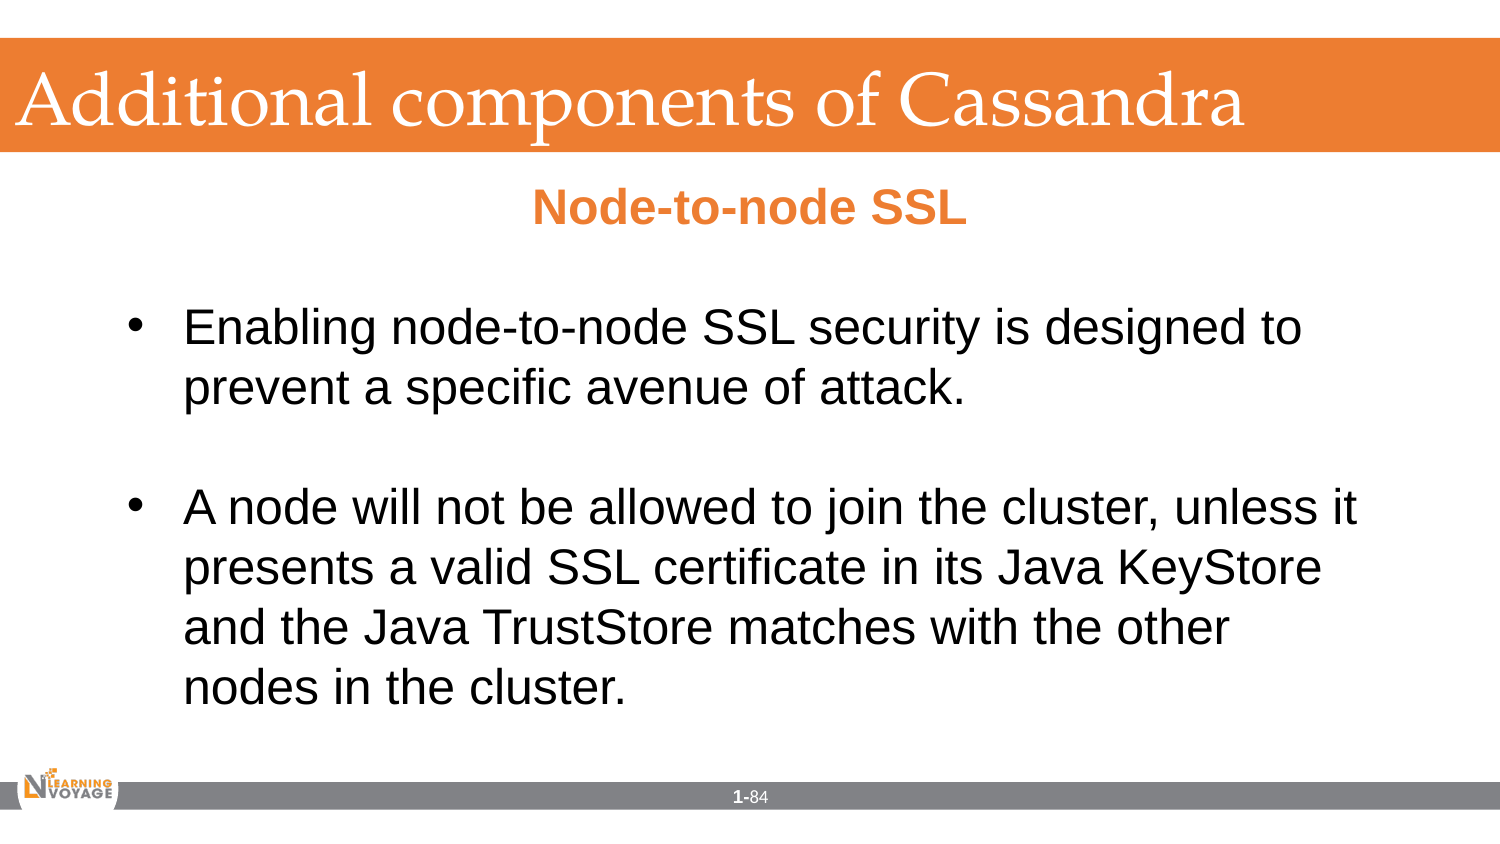

Additional components of Cassandra
Node-to-node SSL

Enabling node-to-node SSL security is designed to prevent a specific avenue of attack.

A node will not be allowed to join the cluster, unless it presents a valid SSL certificate in its Java KeyStore and the Java TrustStore matches with the other nodes in the cluster.
1-84